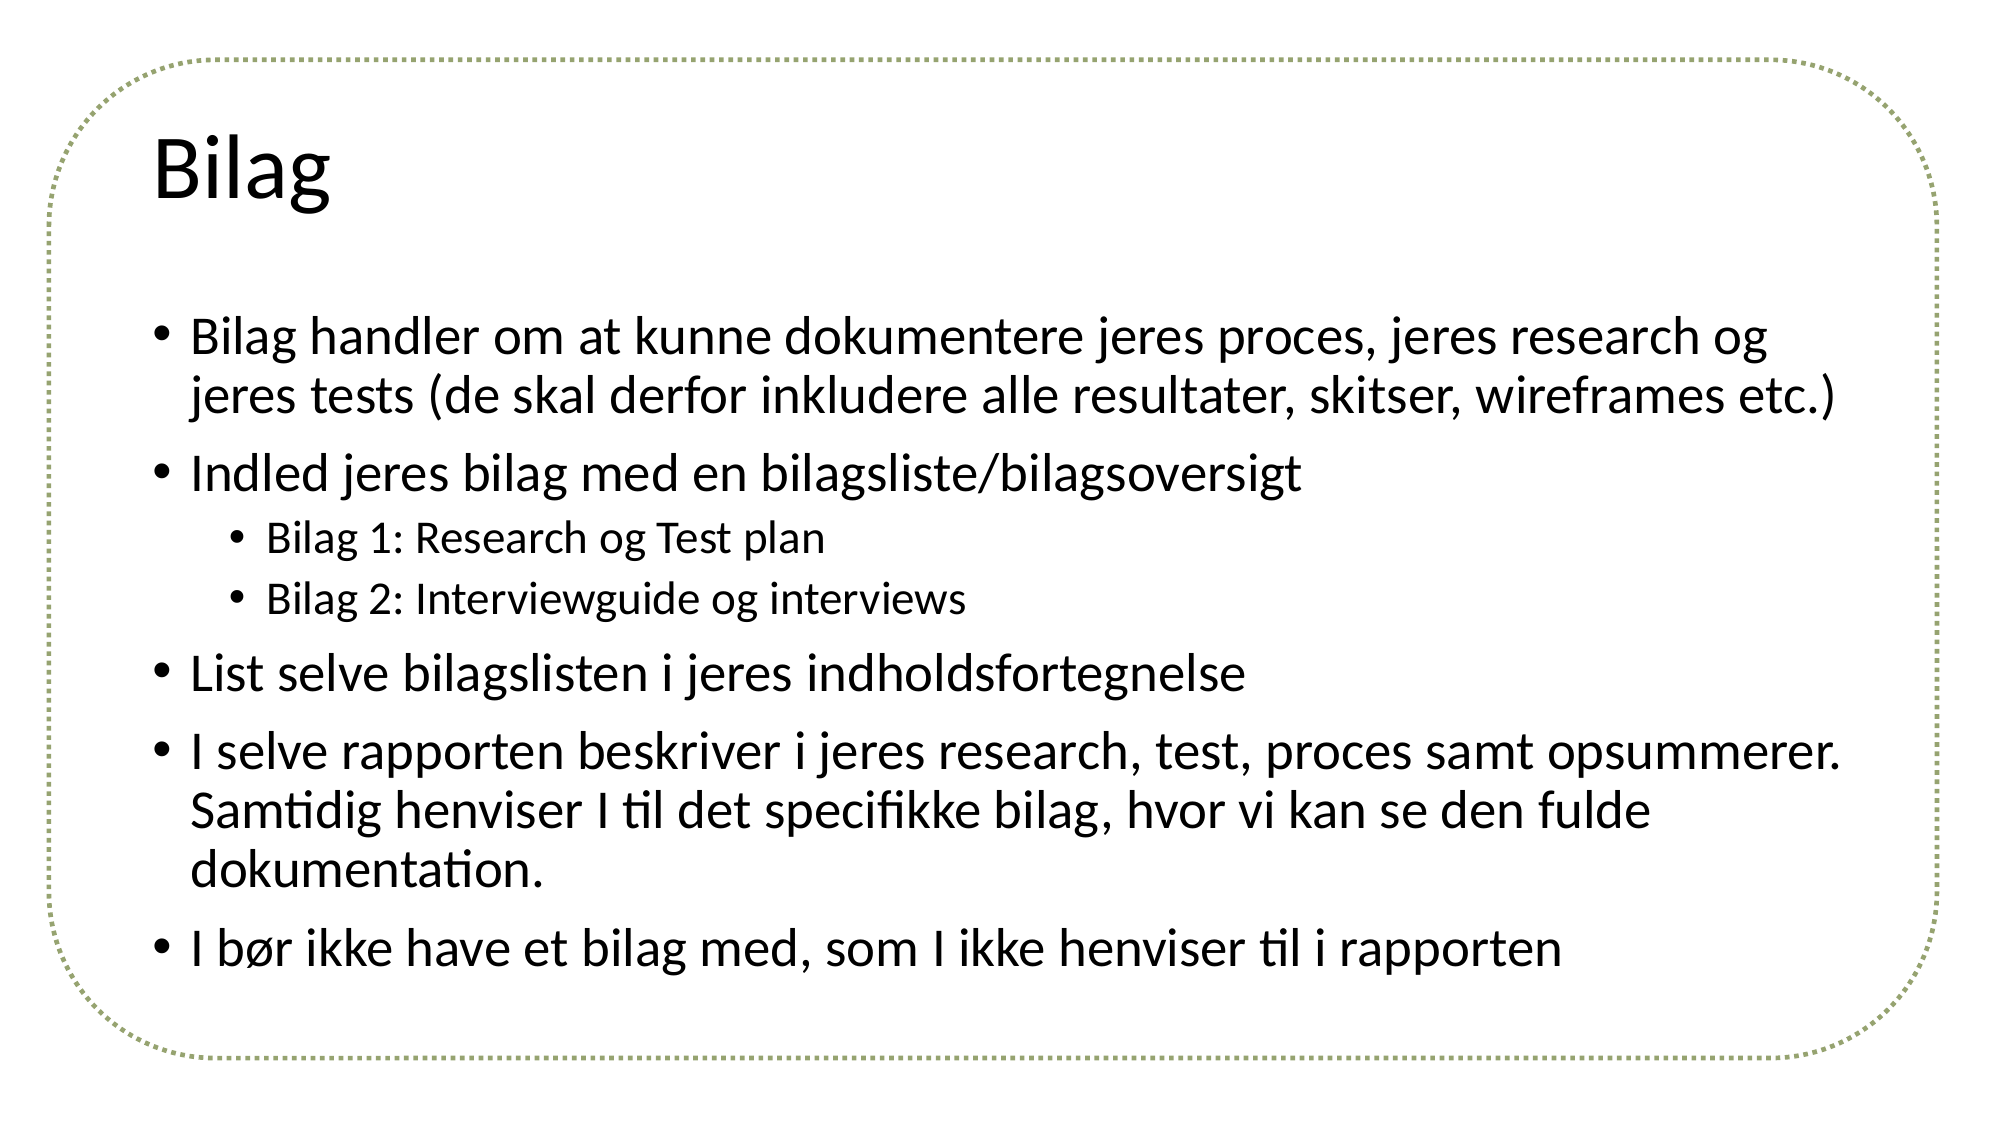

# Bilag
Bilag handler om at kunne dokumentere jeres proces, jeres research og jeres tests (de skal derfor inkludere alle resultater, skitser, wireframes etc.)
Indled jeres bilag med en bilagsliste/bilagsoversigt
Bilag 1: Research og Test plan
Bilag 2: Interviewguide og interviews
List selve bilagslisten i jeres indholdsfortegnelse
I selve rapporten beskriver i jeres research, test, proces samt opsummerer. Samtidig henviser I til det specifikke bilag, hvor vi kan se den fulde dokumentation.
I bør ikke have et bilag med, som I ikke henviser til i rapporten